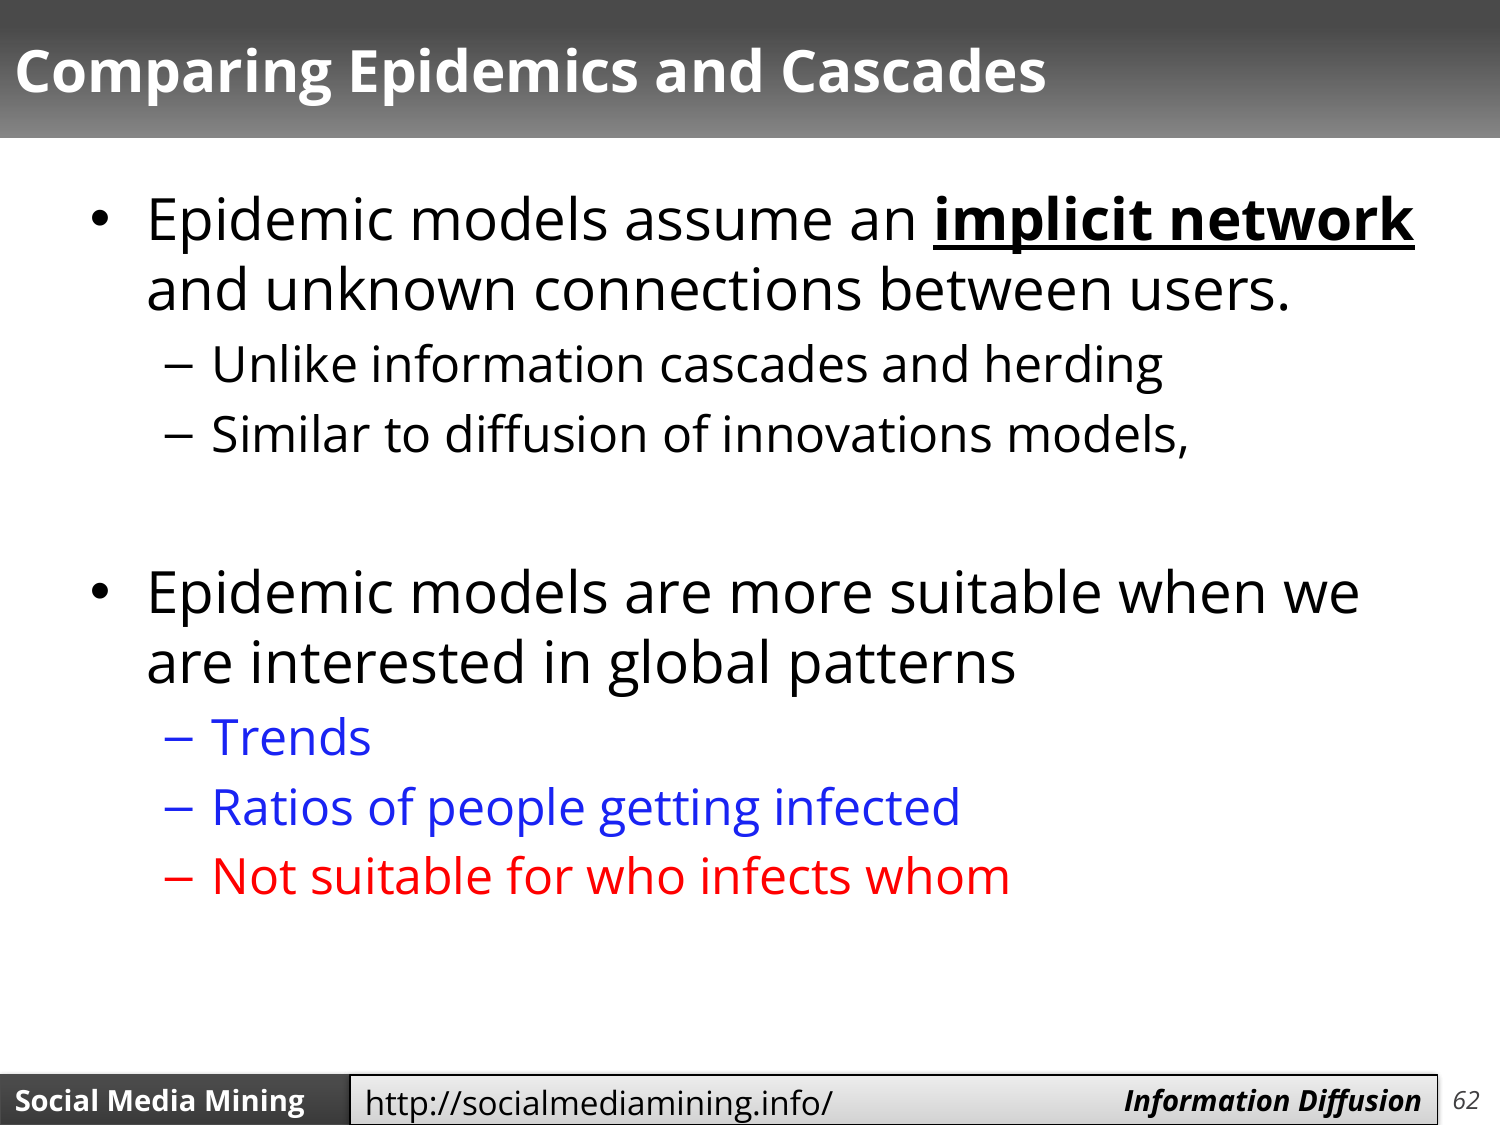

# Comparing Epidemics and Cascades
Epidemic models assume an implicit network and unknown connections between users.
Unlike information cascades and herding
Similar to diffusion of innovations models,

Epidemic models are more suitable when we are interested in global patterns
Trends
Ratios of people getting infected
Not suitable for who infects whom